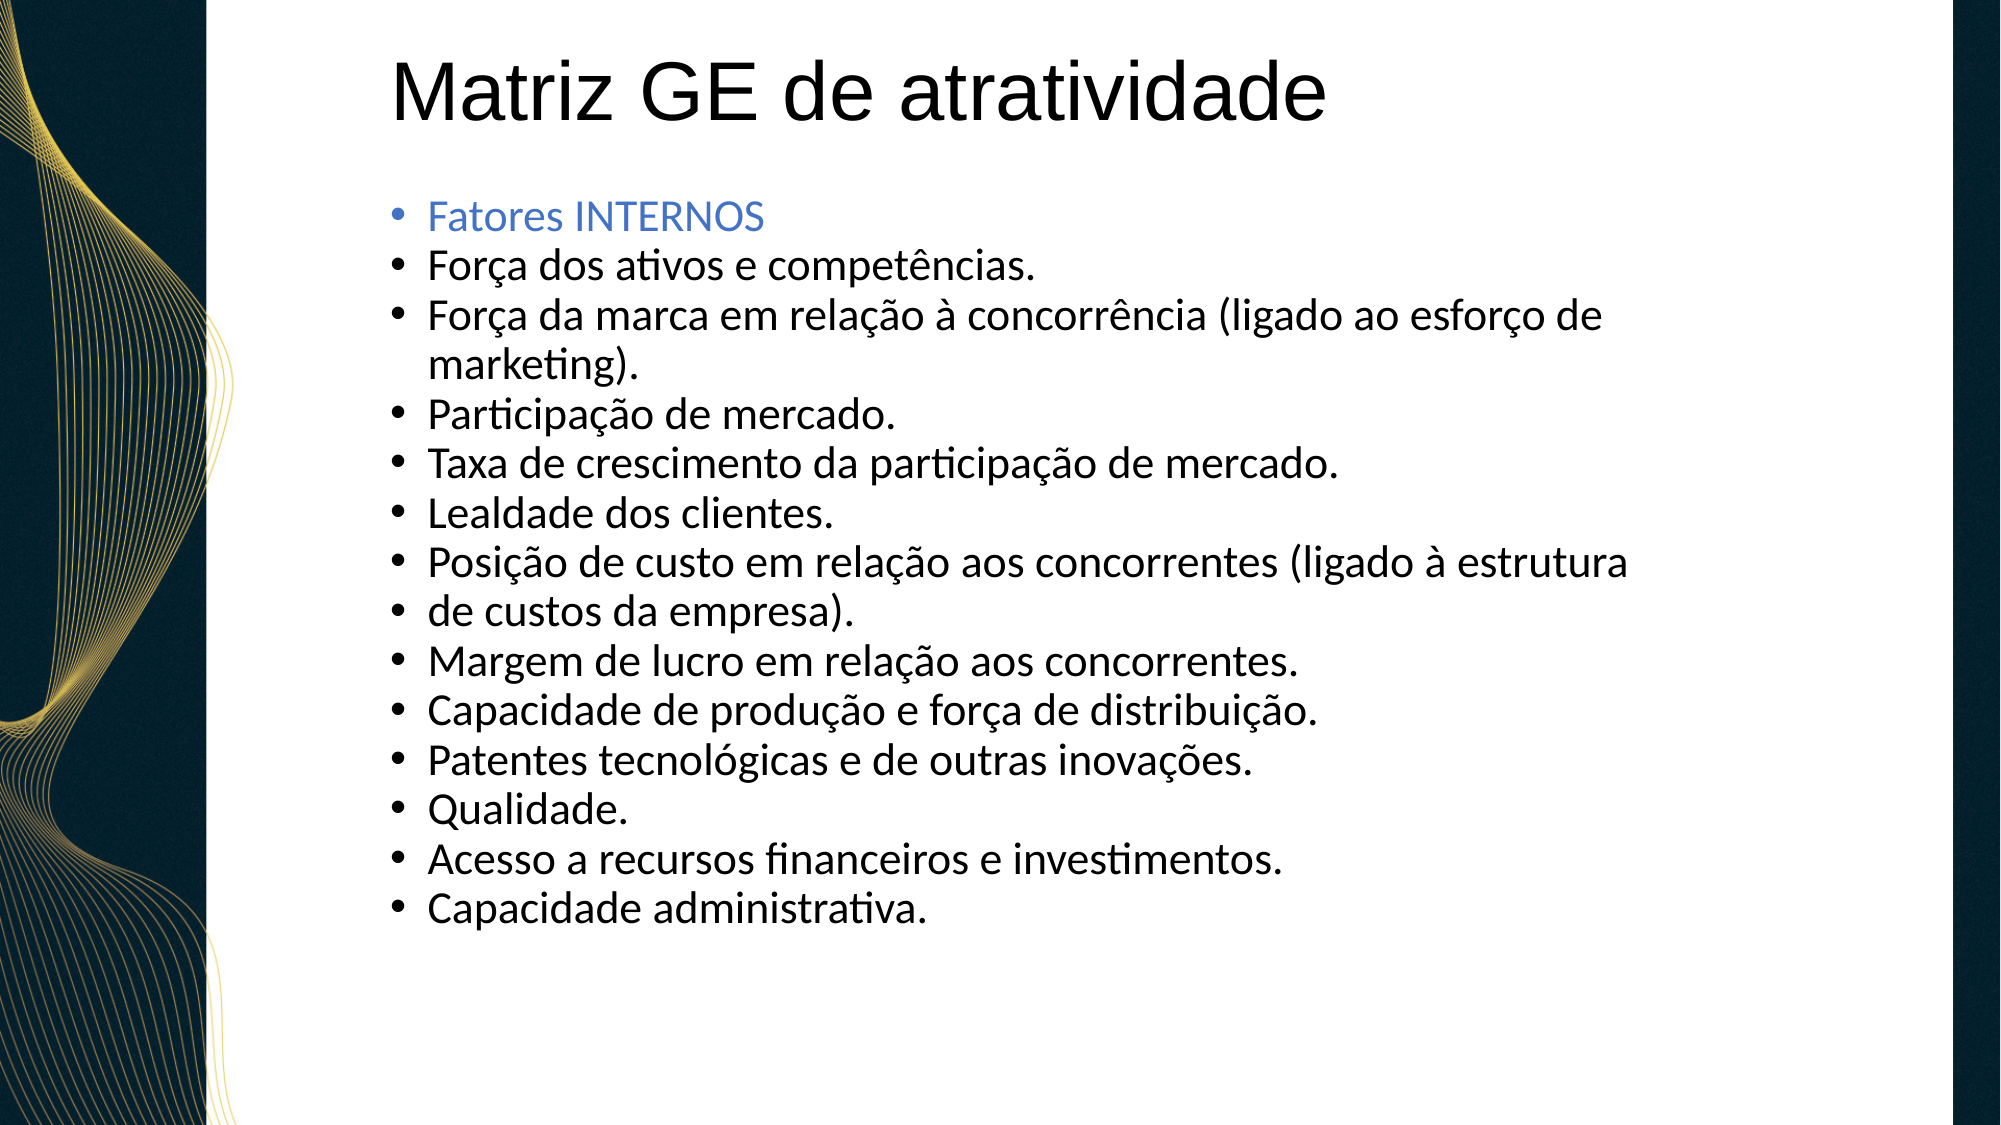

# Matriz GE de atratividade
Fatores INTERNOS
Força dos ativos e competências.
Força da marca em relação à concorrência (ligado ao esforço de marketing).
Participação de mercado.
Taxa de crescimento da participação de mercado.
Lealdade dos clientes.
Posição de custo em relação aos concorrentes (ligado à estrutura
de custos da empresa).
Margem de lucro em relação aos concorrentes.
Capacidade de produção e força de distribuição.
Patentes tecnológicas e de outras inovações.
Qualidade.
Acesso a recursos financeiros e investimentos.
Capacidade administrativa.